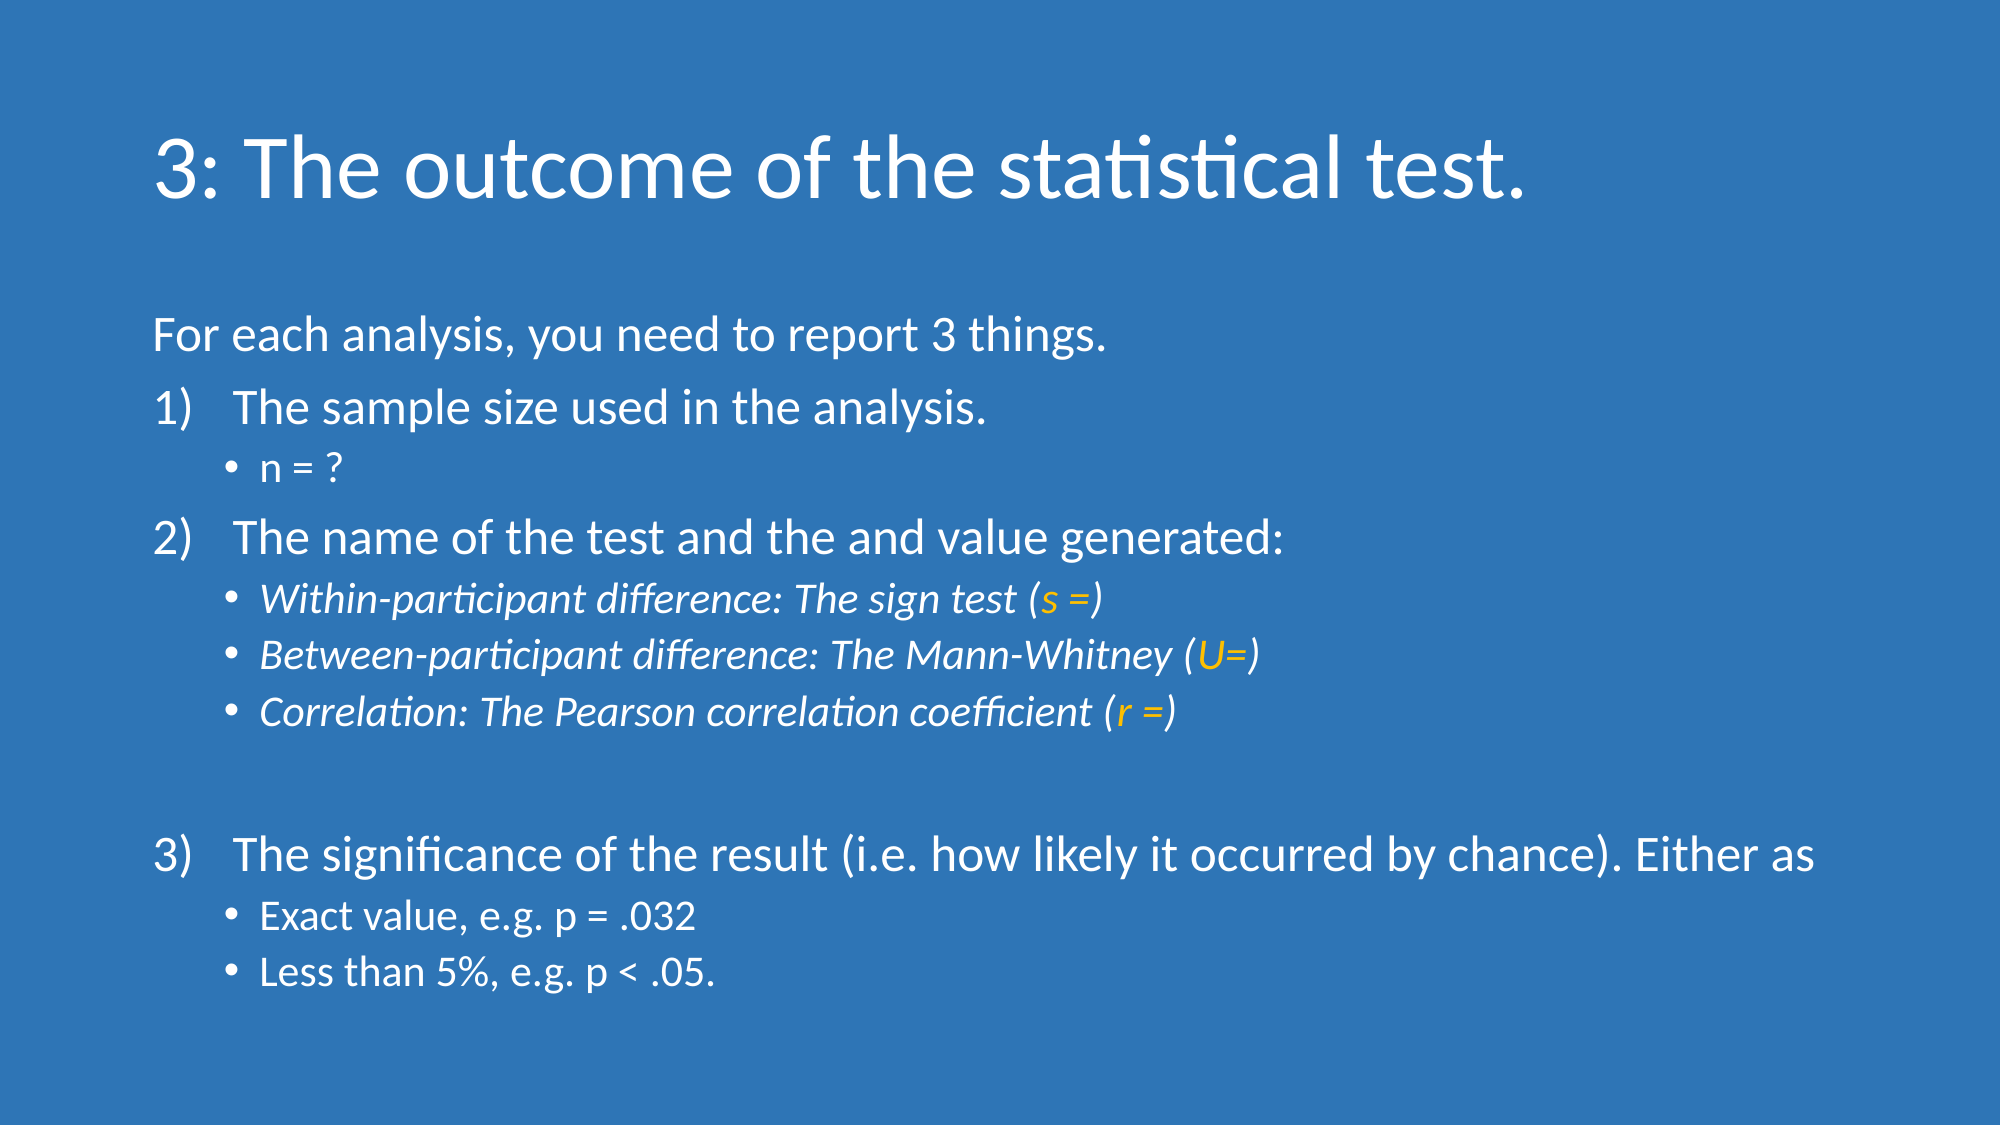

# 3: The outcome of the statistical test.
For each analysis, you need to report 3 things.
The sample size used in the analysis.
n = ?
The name of the test and the and value generated:
Within-participant difference: The sign test (s =)
Between-participant difference: The Mann-Whitney (U=)
Correlation: The Pearson correlation coefficient (r =)

The significance of the result (i.e. how likely it occurred by chance). Either as
Exact value, e.g. p = .032
Less than 5%, e.g. p < .05.